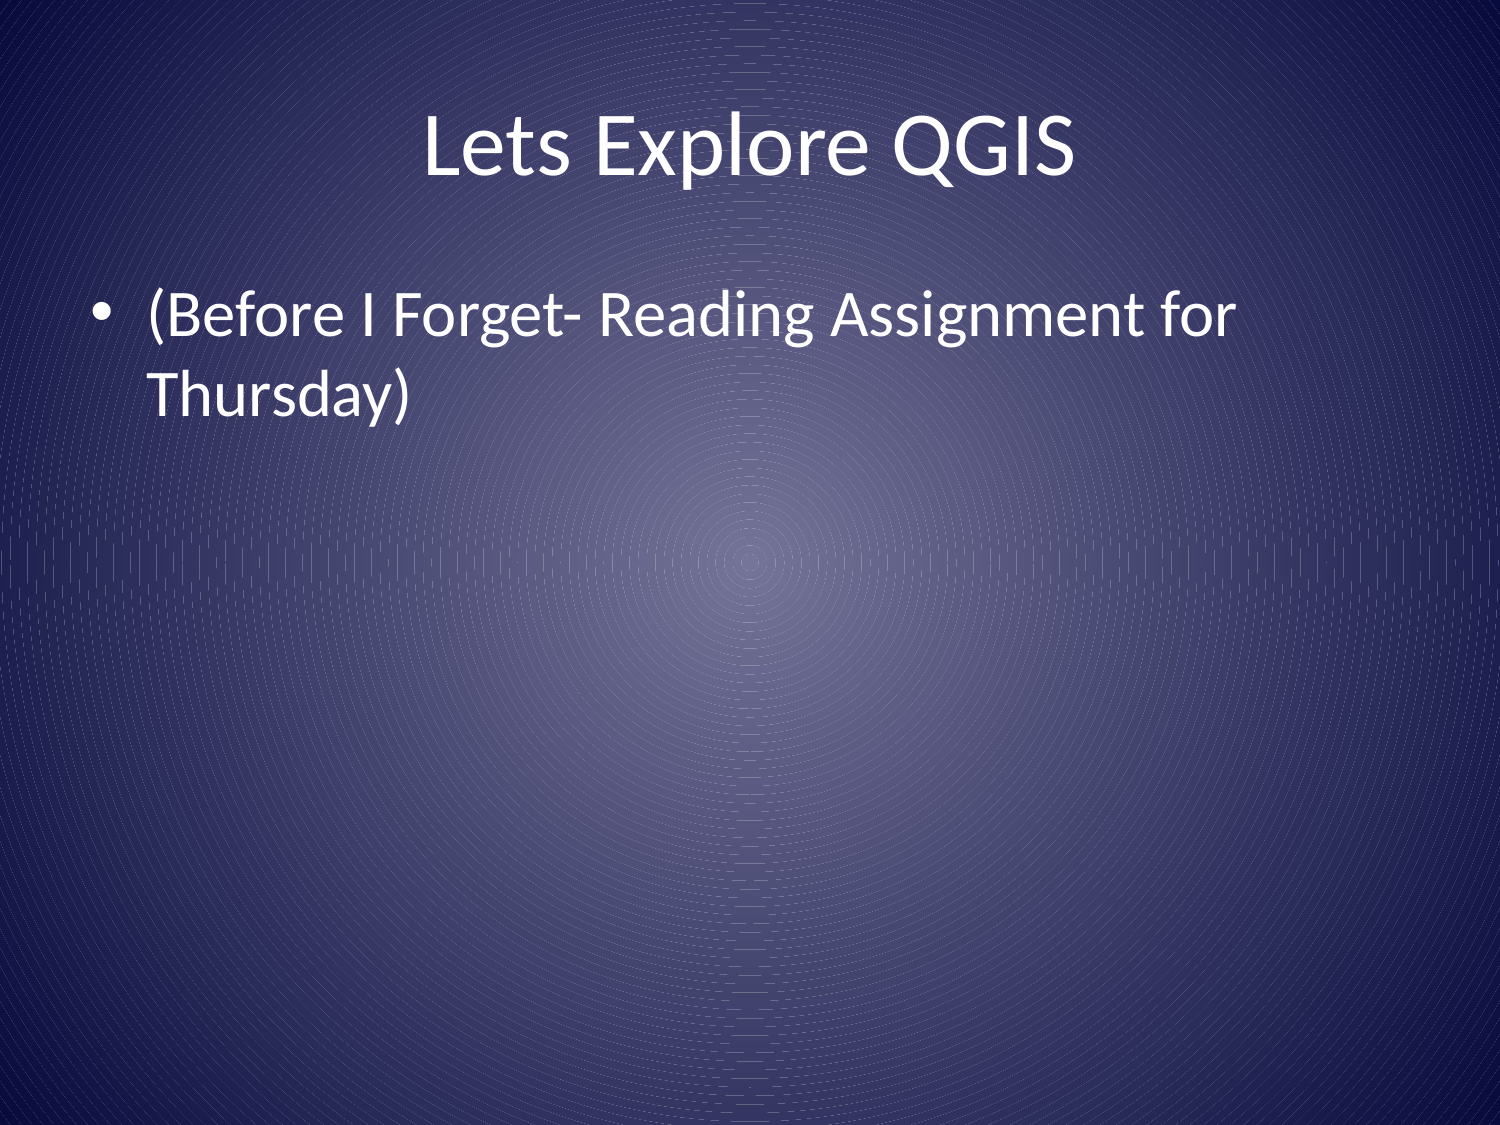

# Lets Explore QGIS
(Before I Forget- Reading Assignment for Thursday)